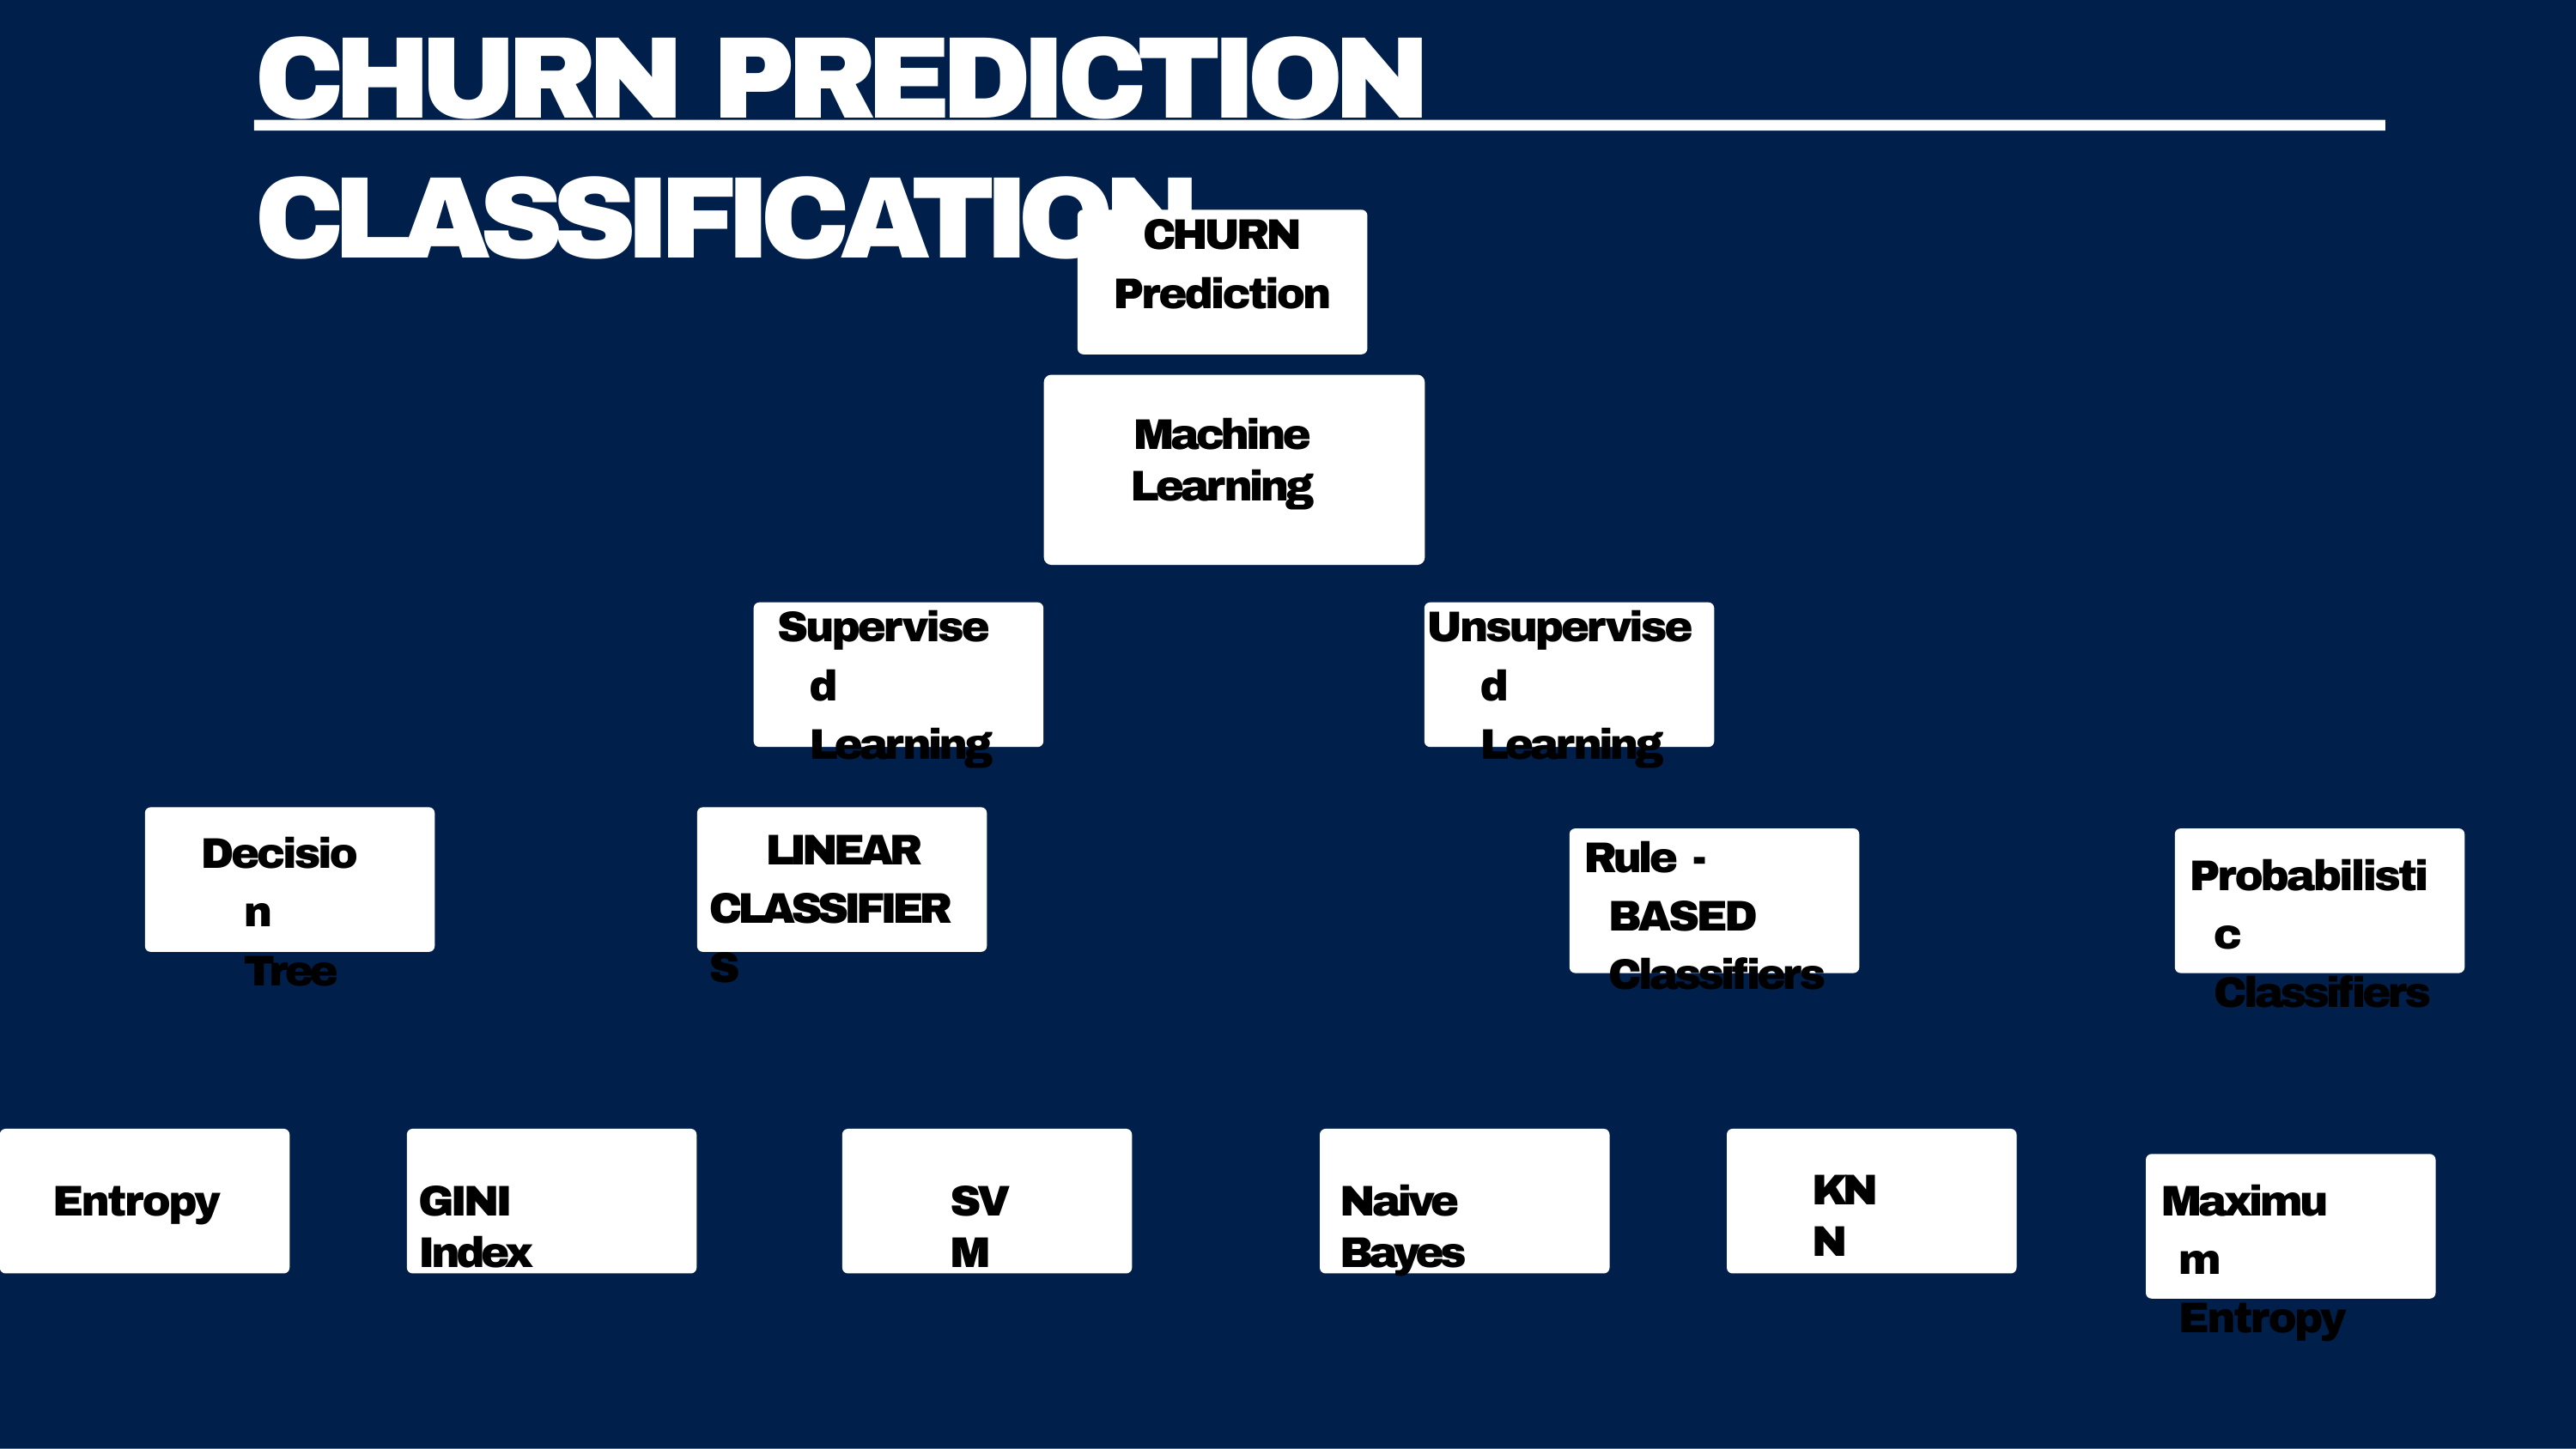

# CHURN PREDICTION CLASSIFICATION

CHURN
Prediction

Machine Learning

Supervised  Learning
Unsupervised  Learning

LINEAR  CLASSIFIERS
Decision  Tree
Rule -BASED  Classifiers

Probabilistic  Classifiers

KNN
Maximum  Entropy
Entropy
GINI Index
SVM
Naive Bayes